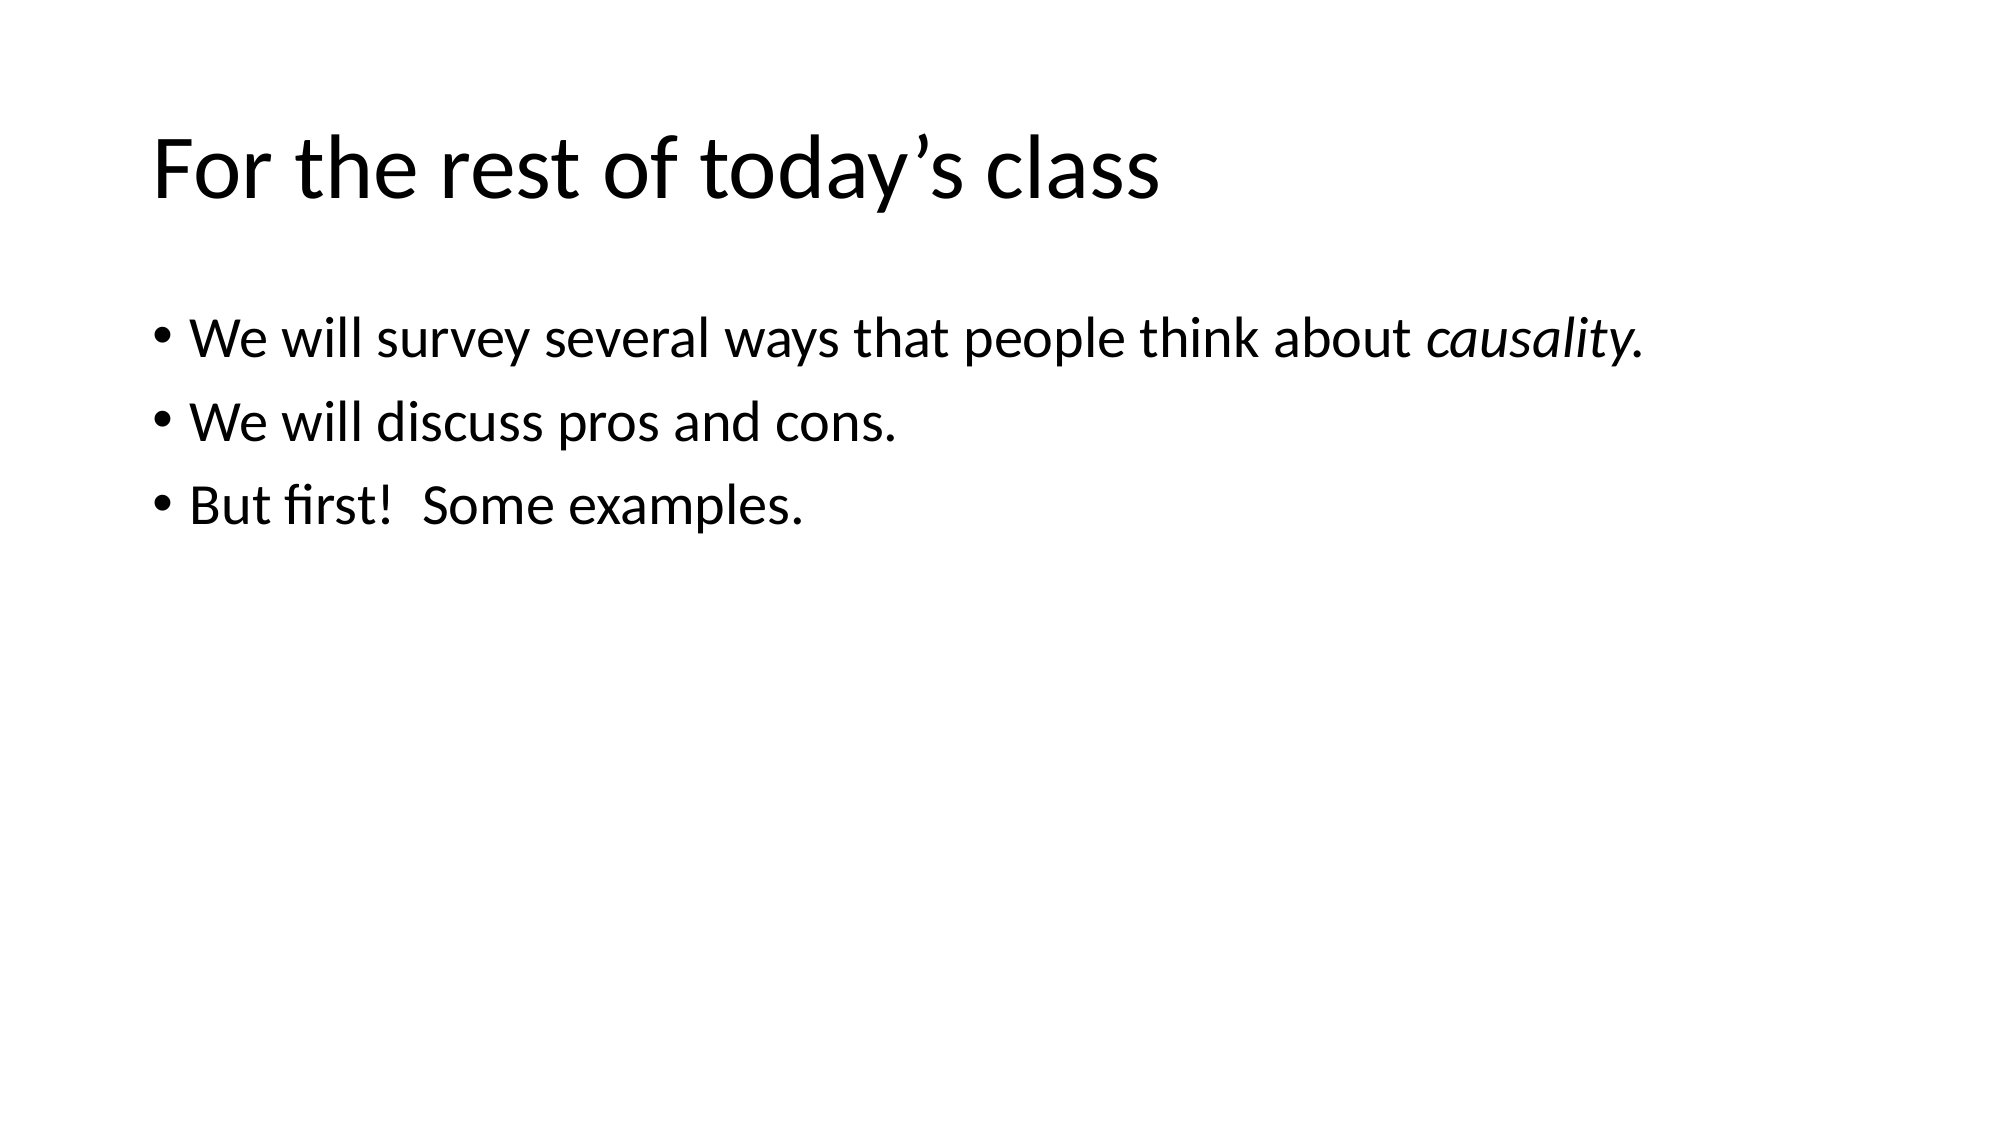

# For the rest of today’s class
We will survey several ways that people think about causality.
We will discuss pros and cons.
But first!  Some examples.